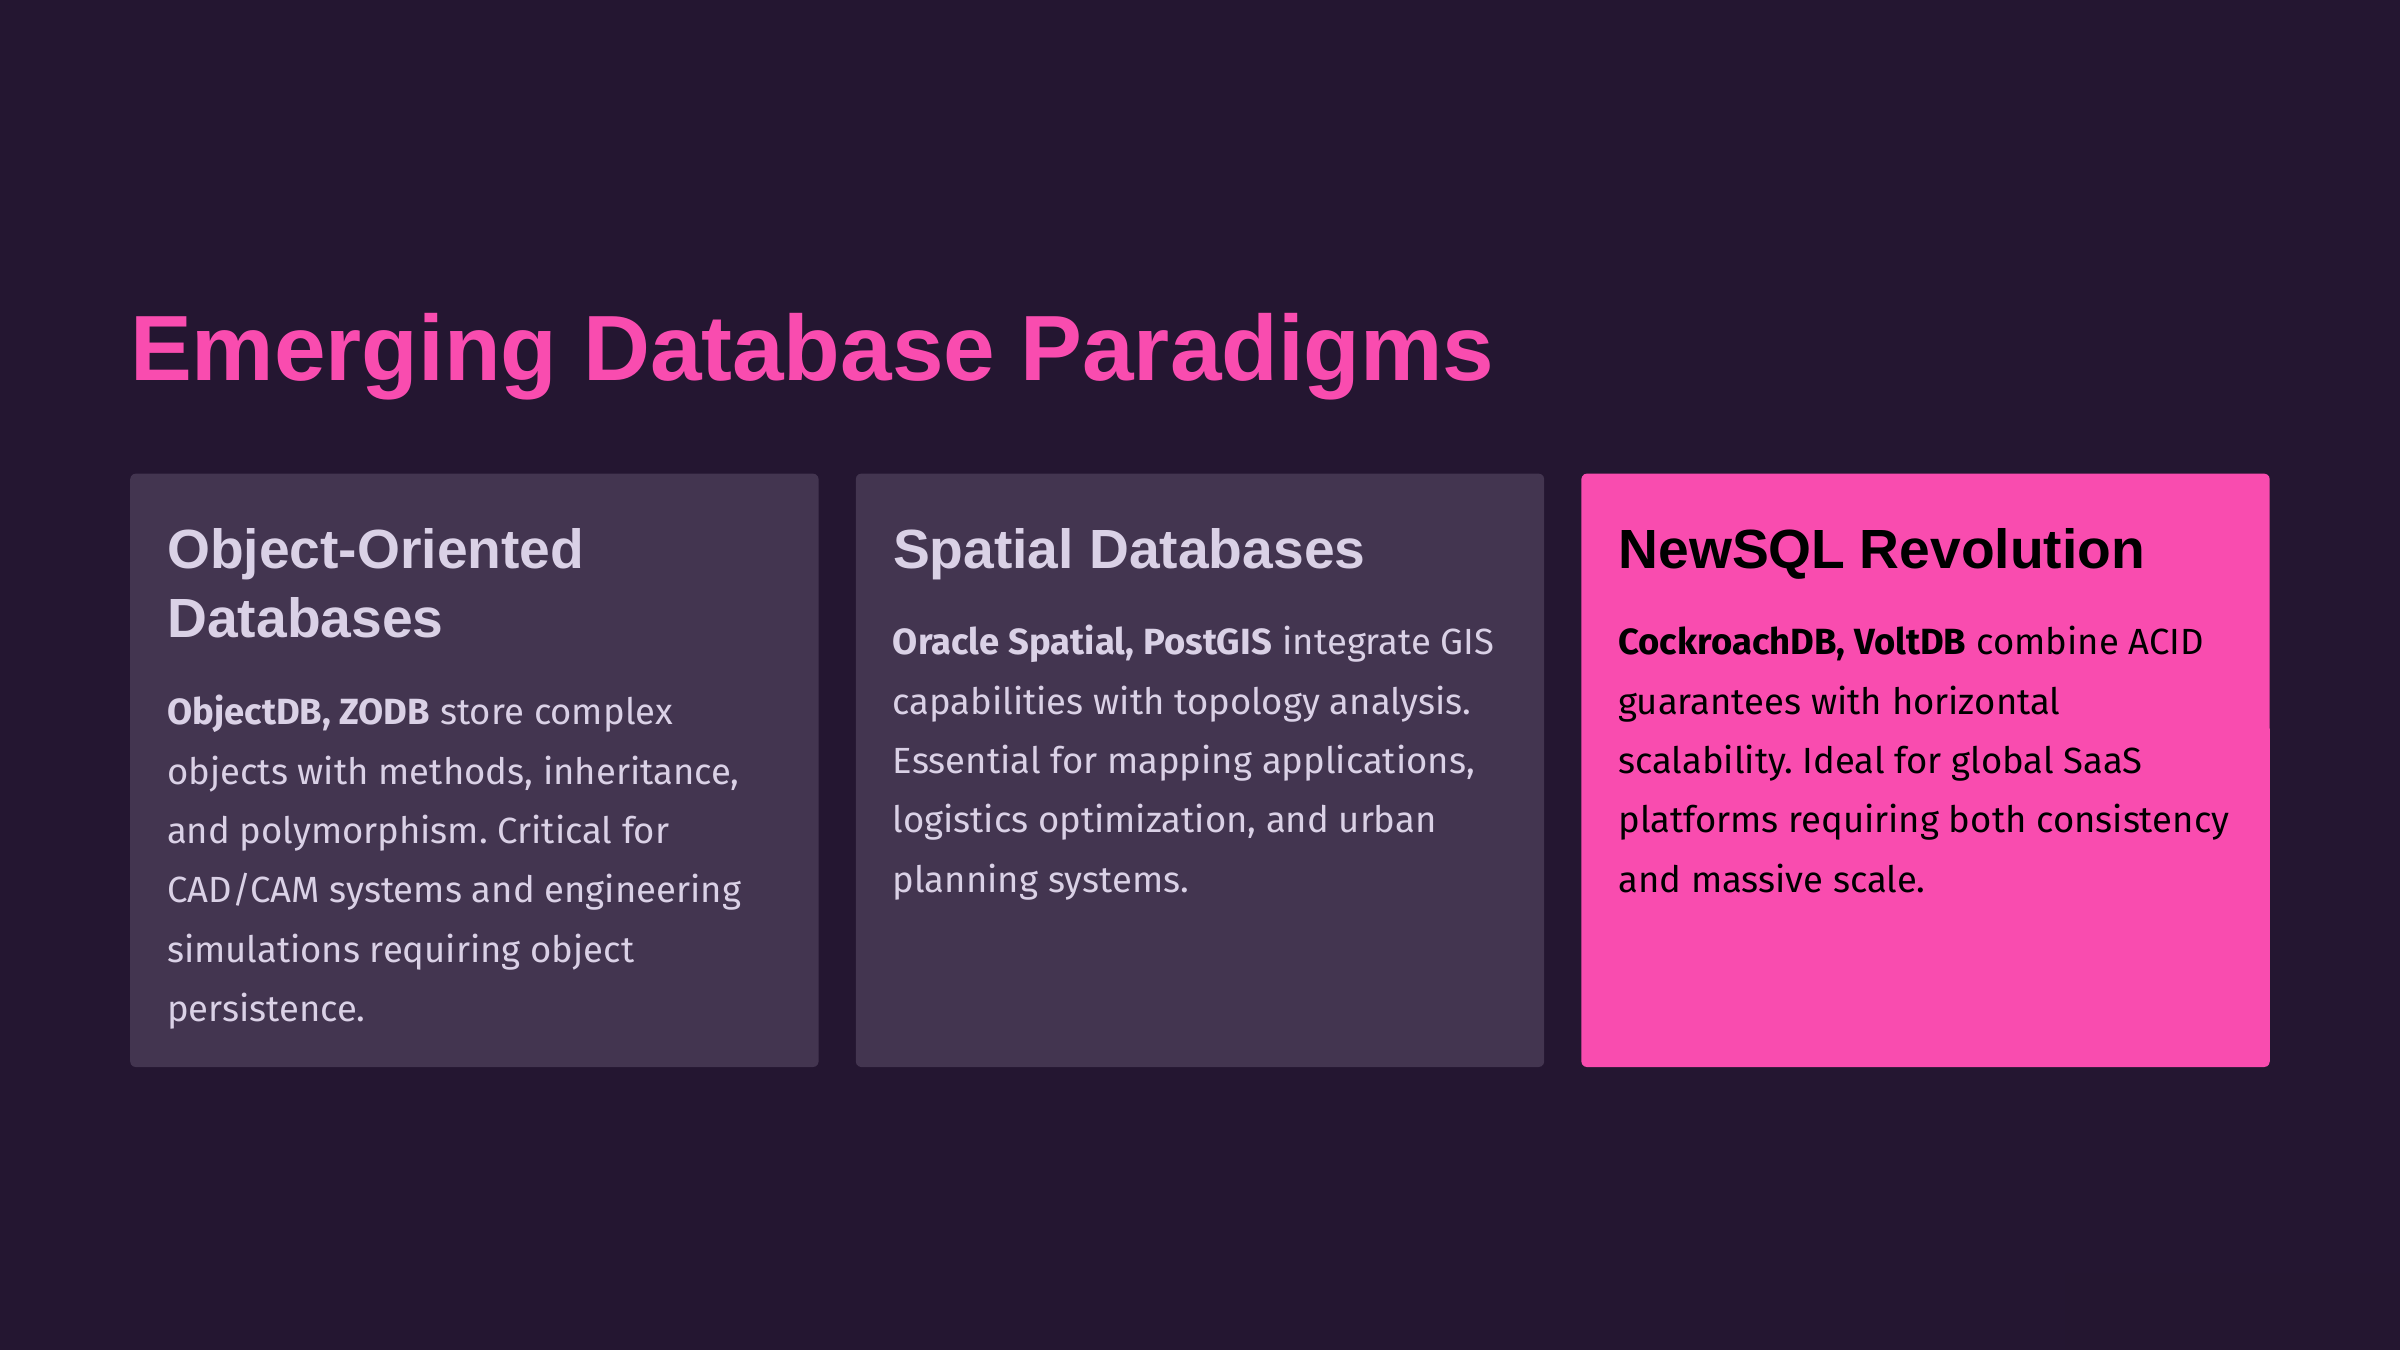

Emerging Database Paradigms

Object-Oriented Databases
Spatial Databases
NewSQL Revolution
Oracle Spatial, PostGIS integrate GIS capabilities with topology analysis. Essential for mapping applications, logistics optimization, and urban planning systems.
CockroachDB, VoltDB combine ACID guarantees with horizontal scalability. Ideal for global SaaS platforms requiring both consistency and massive scale.
ObjectDB, ZODB store complex objects with methods, inheritance, and polymorphism. Critical for CAD/CAM systems and engineering simulations requiring object persistence.